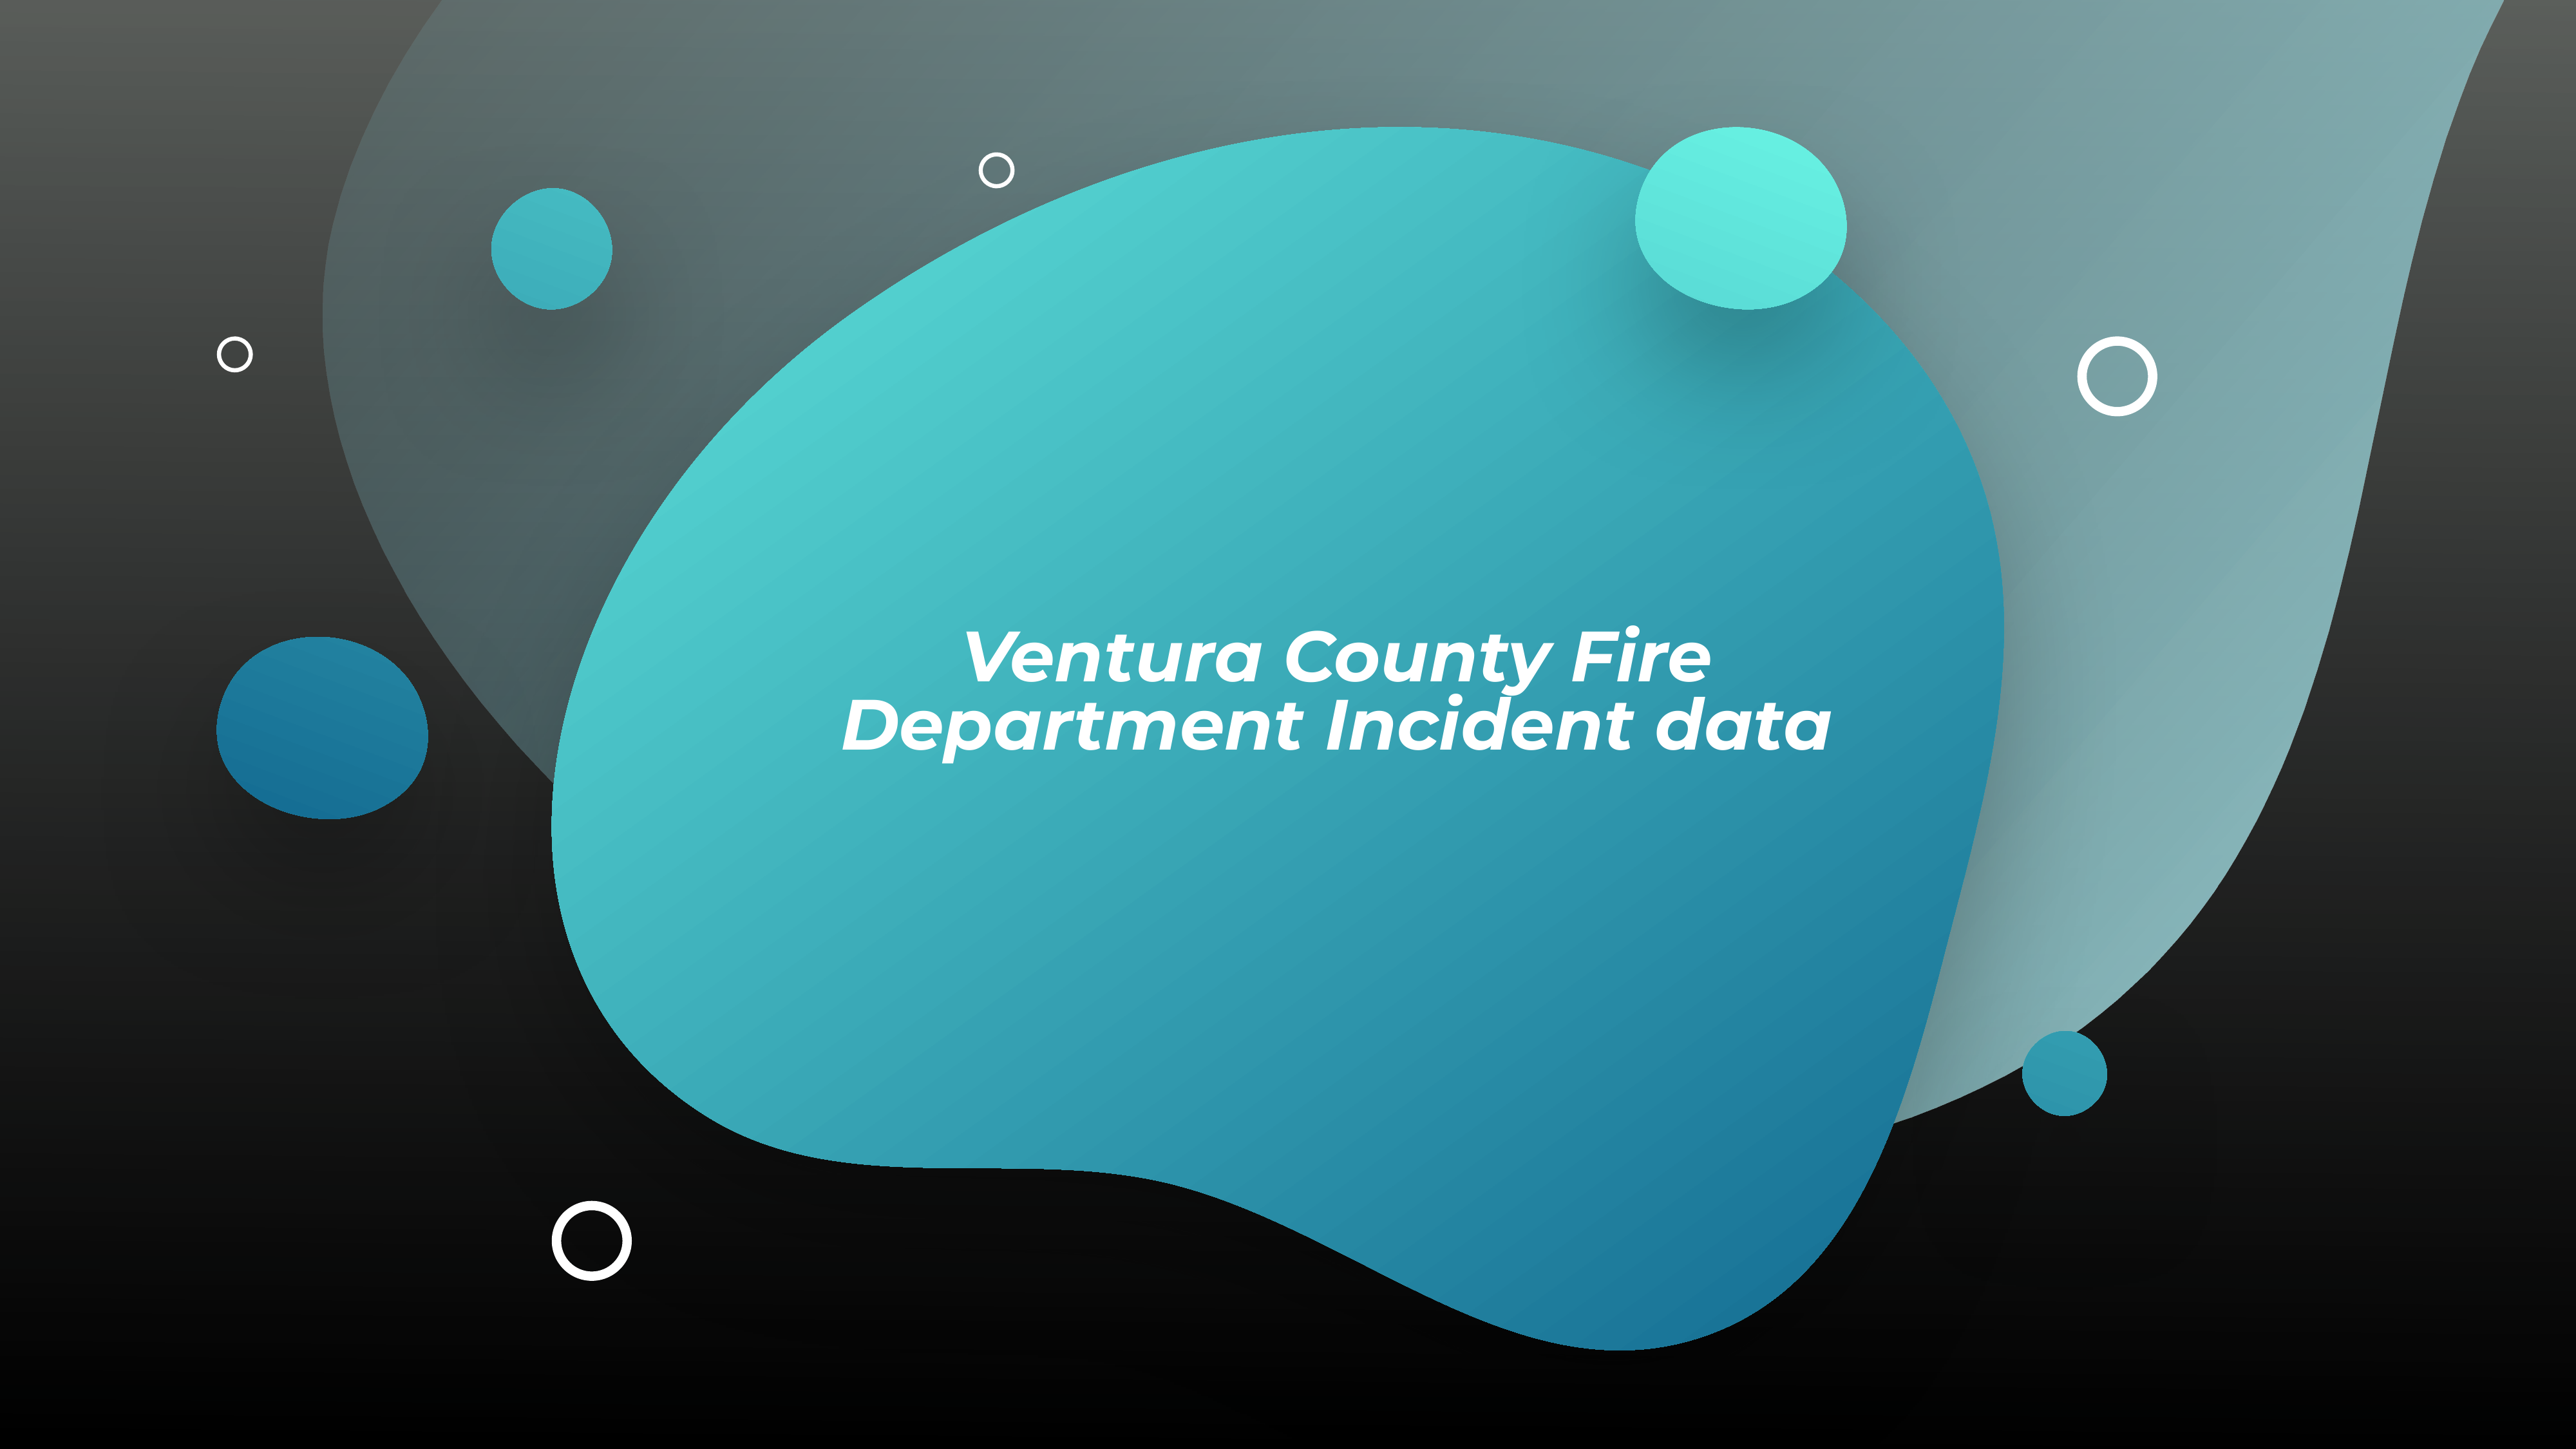

# Ventura County Fire Department Incident data